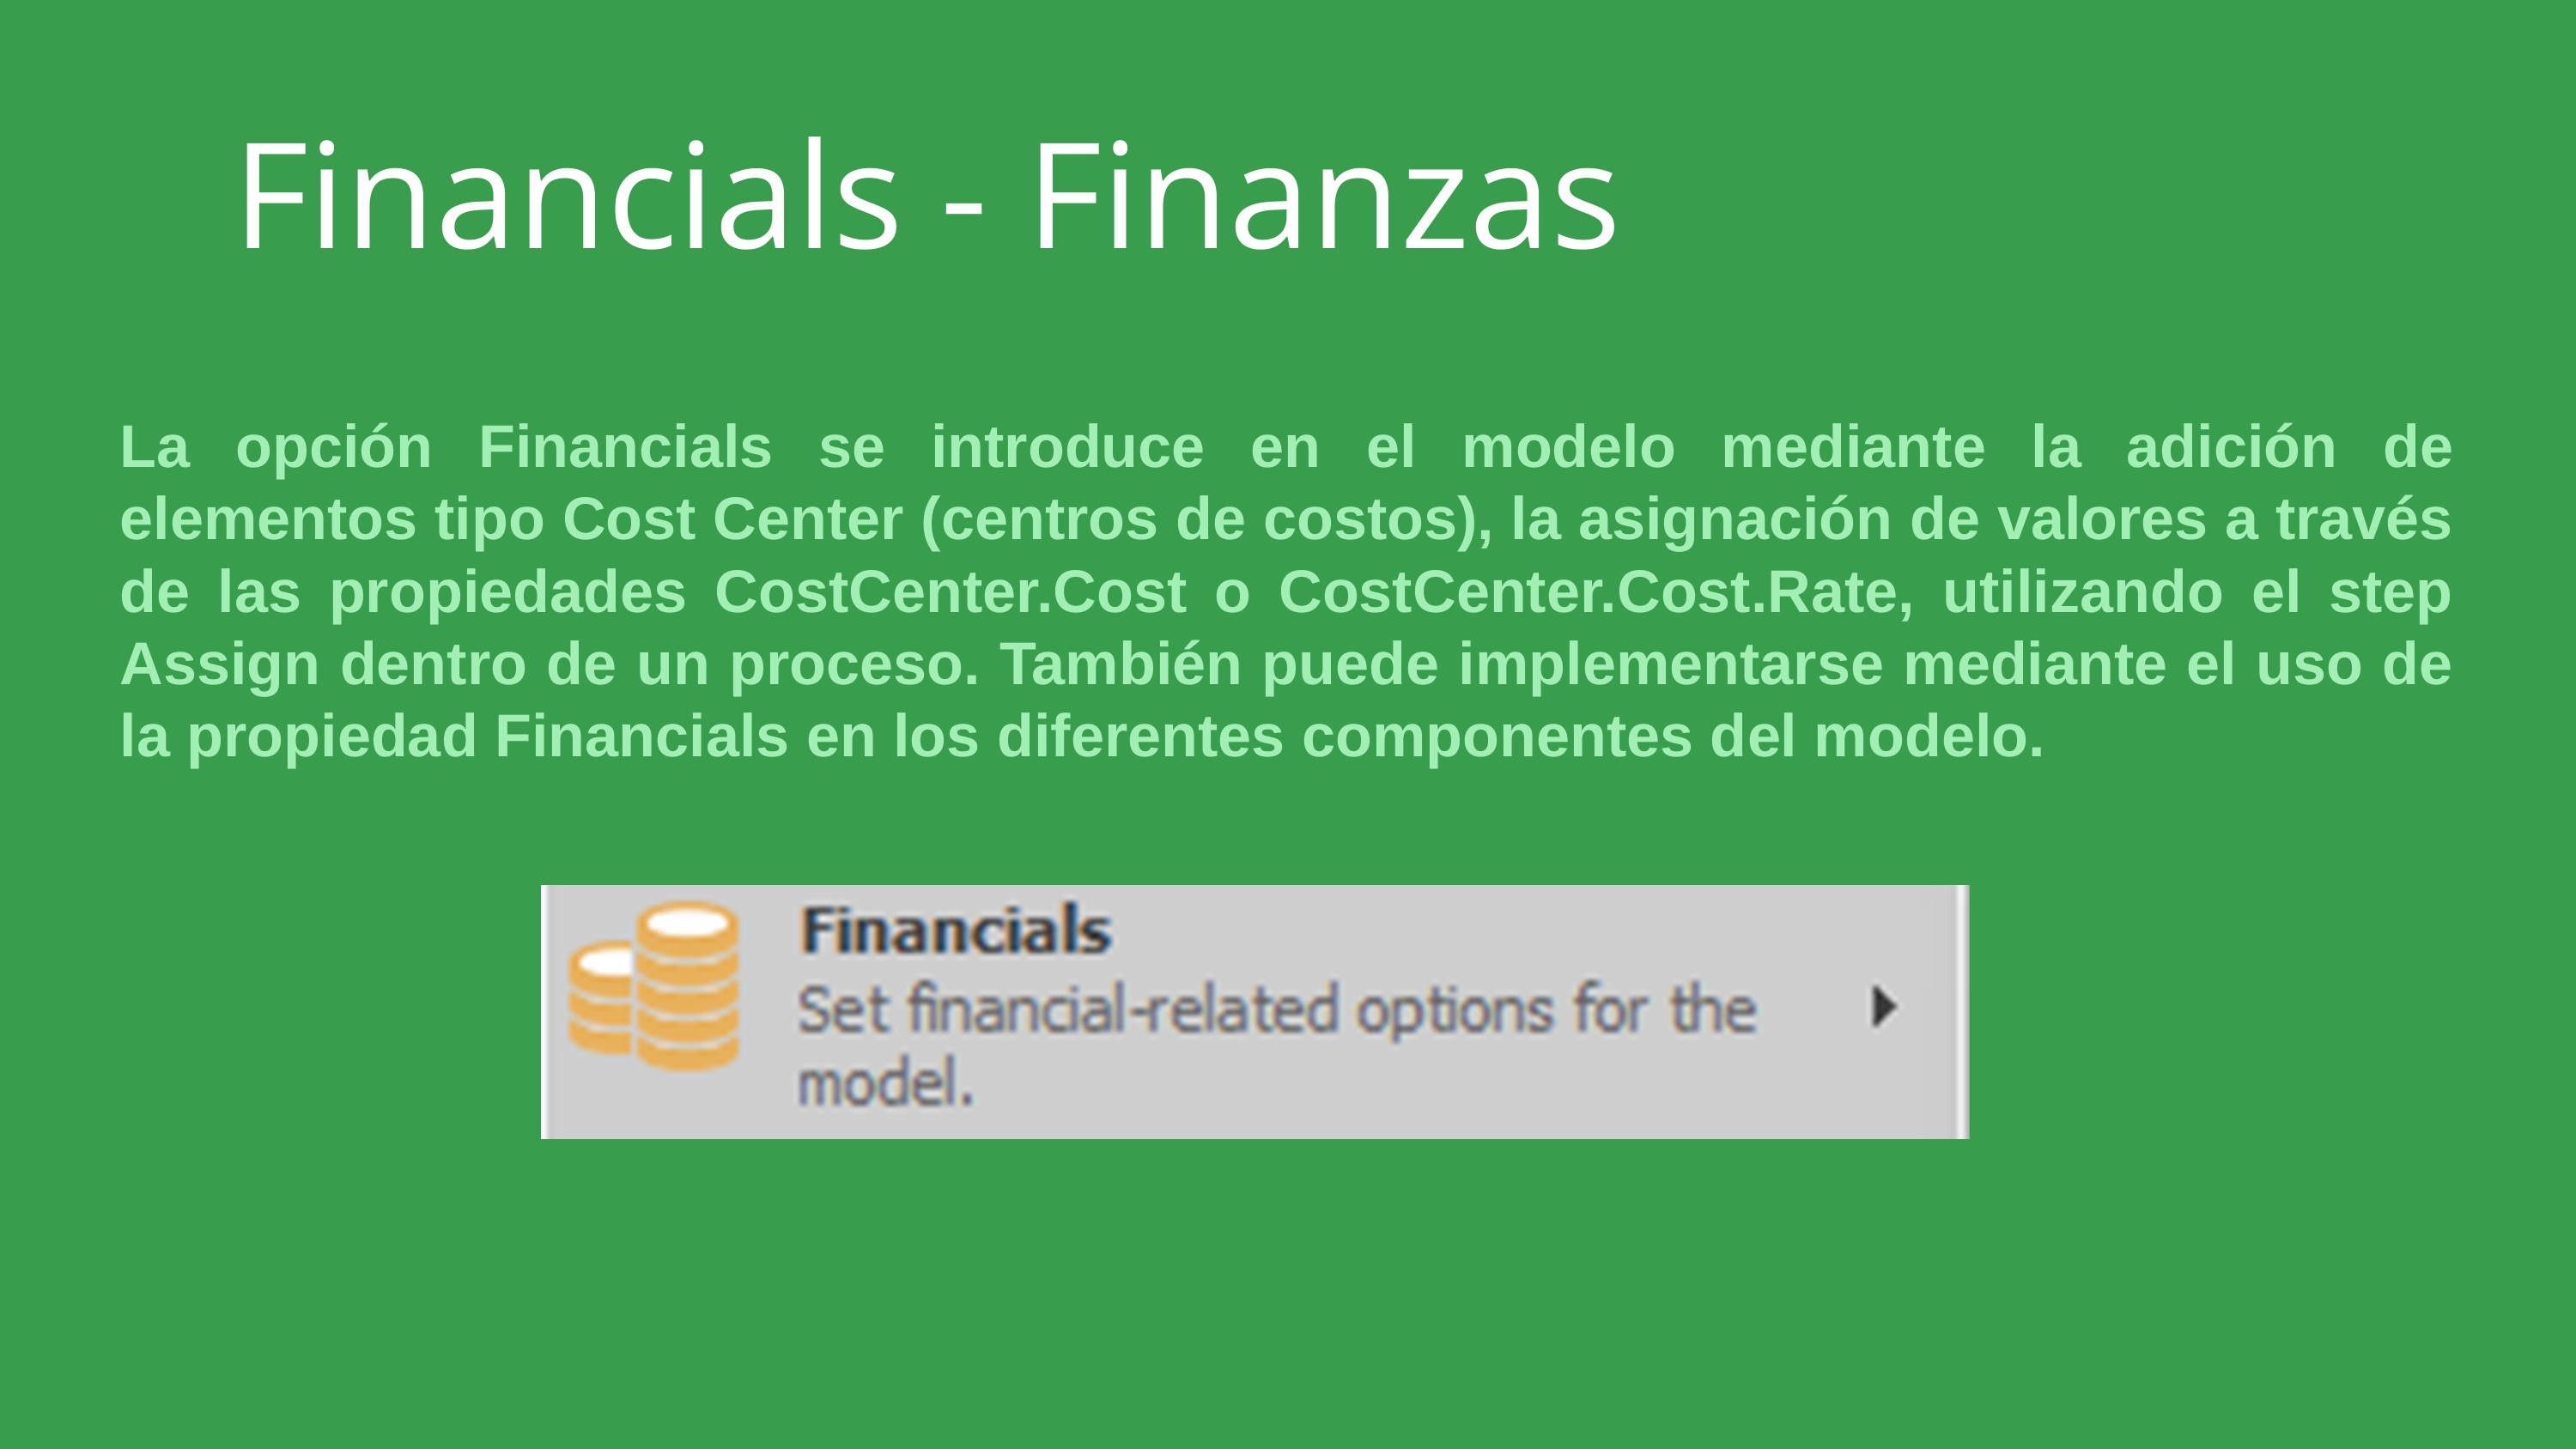

Financials - Finanzas
La opción Financials se introduce en el modelo mediante la adición de elementos tipo Cost Center (centros de costos), la asignación de valores a través de las propiedades CostCenter.Cost o CostCenter.Cost.Rate, utilizando el step Assign dentro de un proceso. También puede implementarse mediante el uso de la propiedad Financials en los diferentes componentes del modelo.